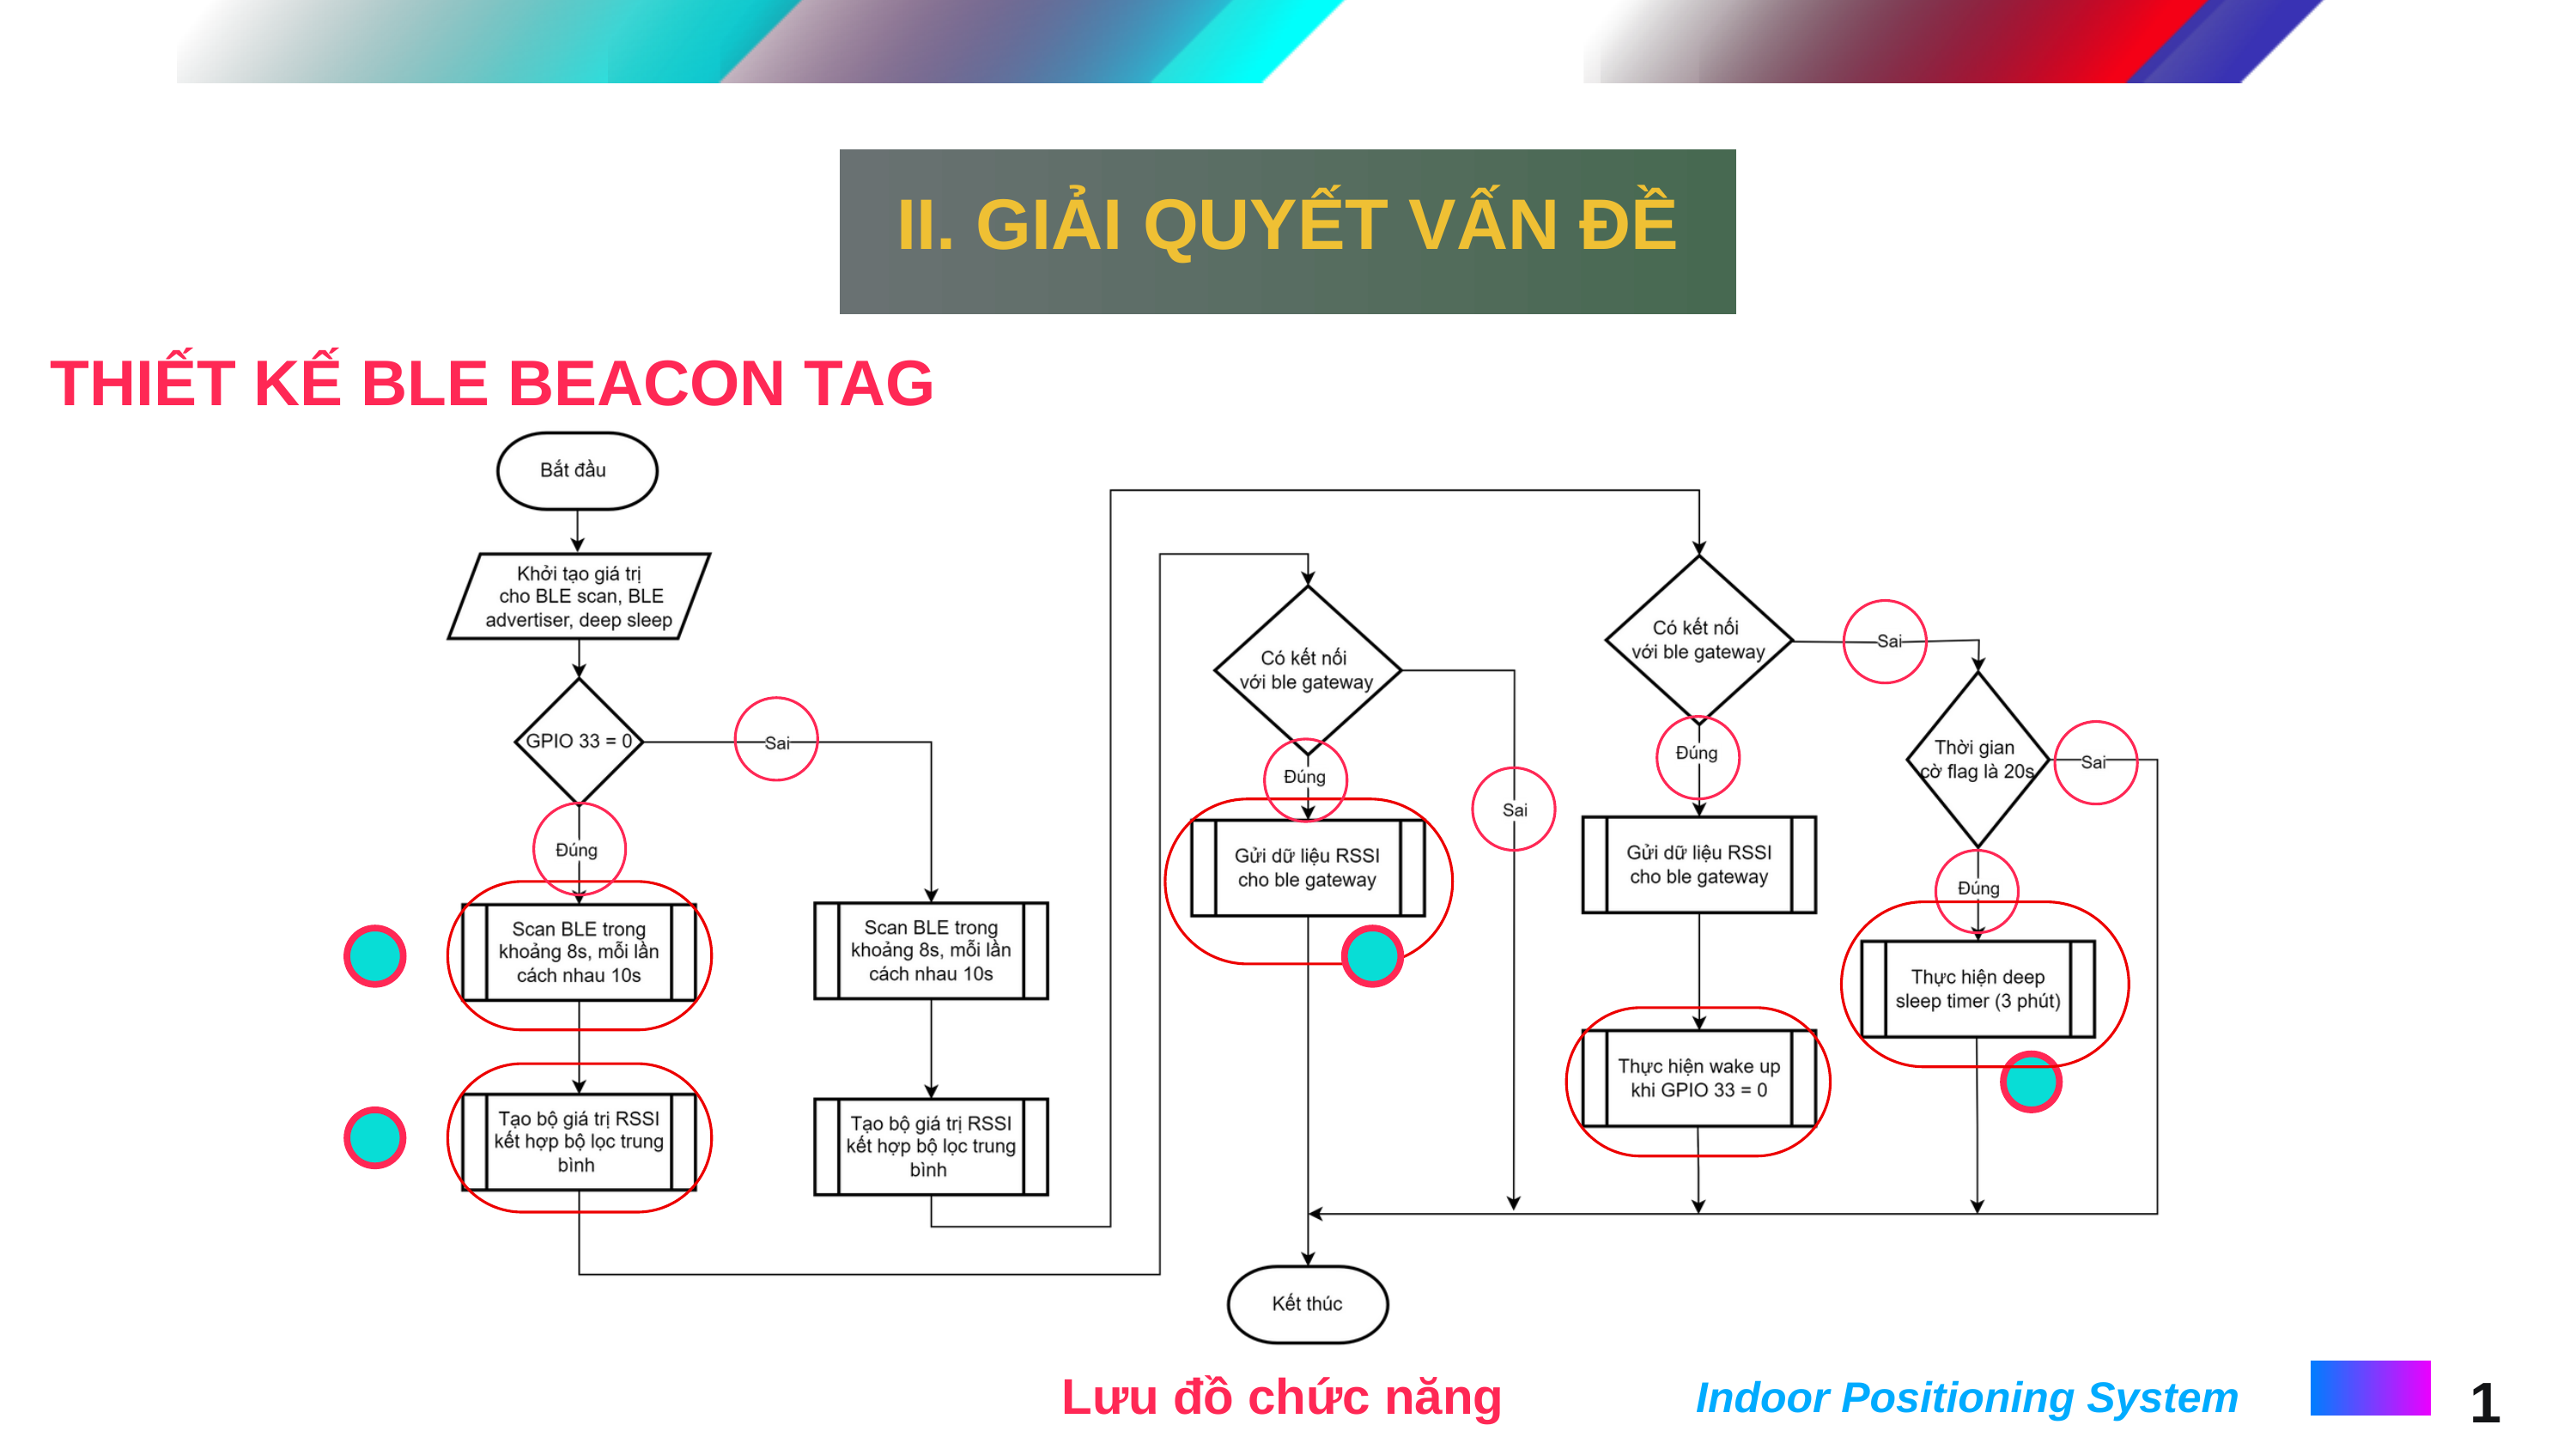

II. GIẢI QUYẾT VẤN ĐỀ
THIẾT KẾ BLE BEACON TAG

Lưu đồ chức năng
10

Indoor Positioning System